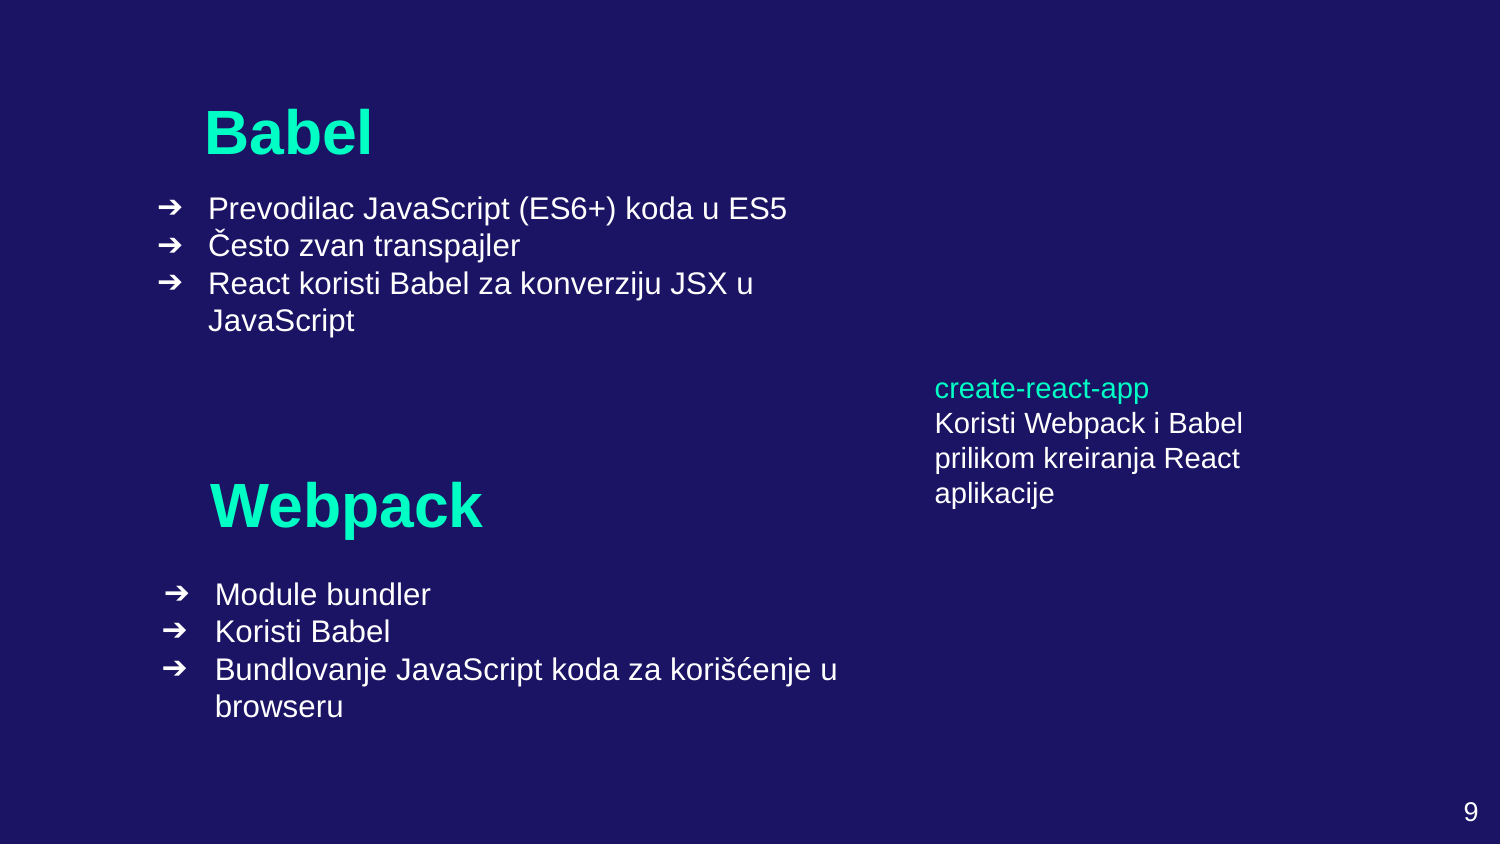

# Babel
Prevodilac JavaScript (ES6+) koda u ES5
Često zvan transpajler
React koristi Babel za konverziju JSX u JavaScript
create-react-app
Koristi Webpack i Babel prilikom kreiranja React aplikacije
Webpack
Module bundler
Koristi Babel
Bundlovanje JavaScript koda za korišćenje u browseru

9